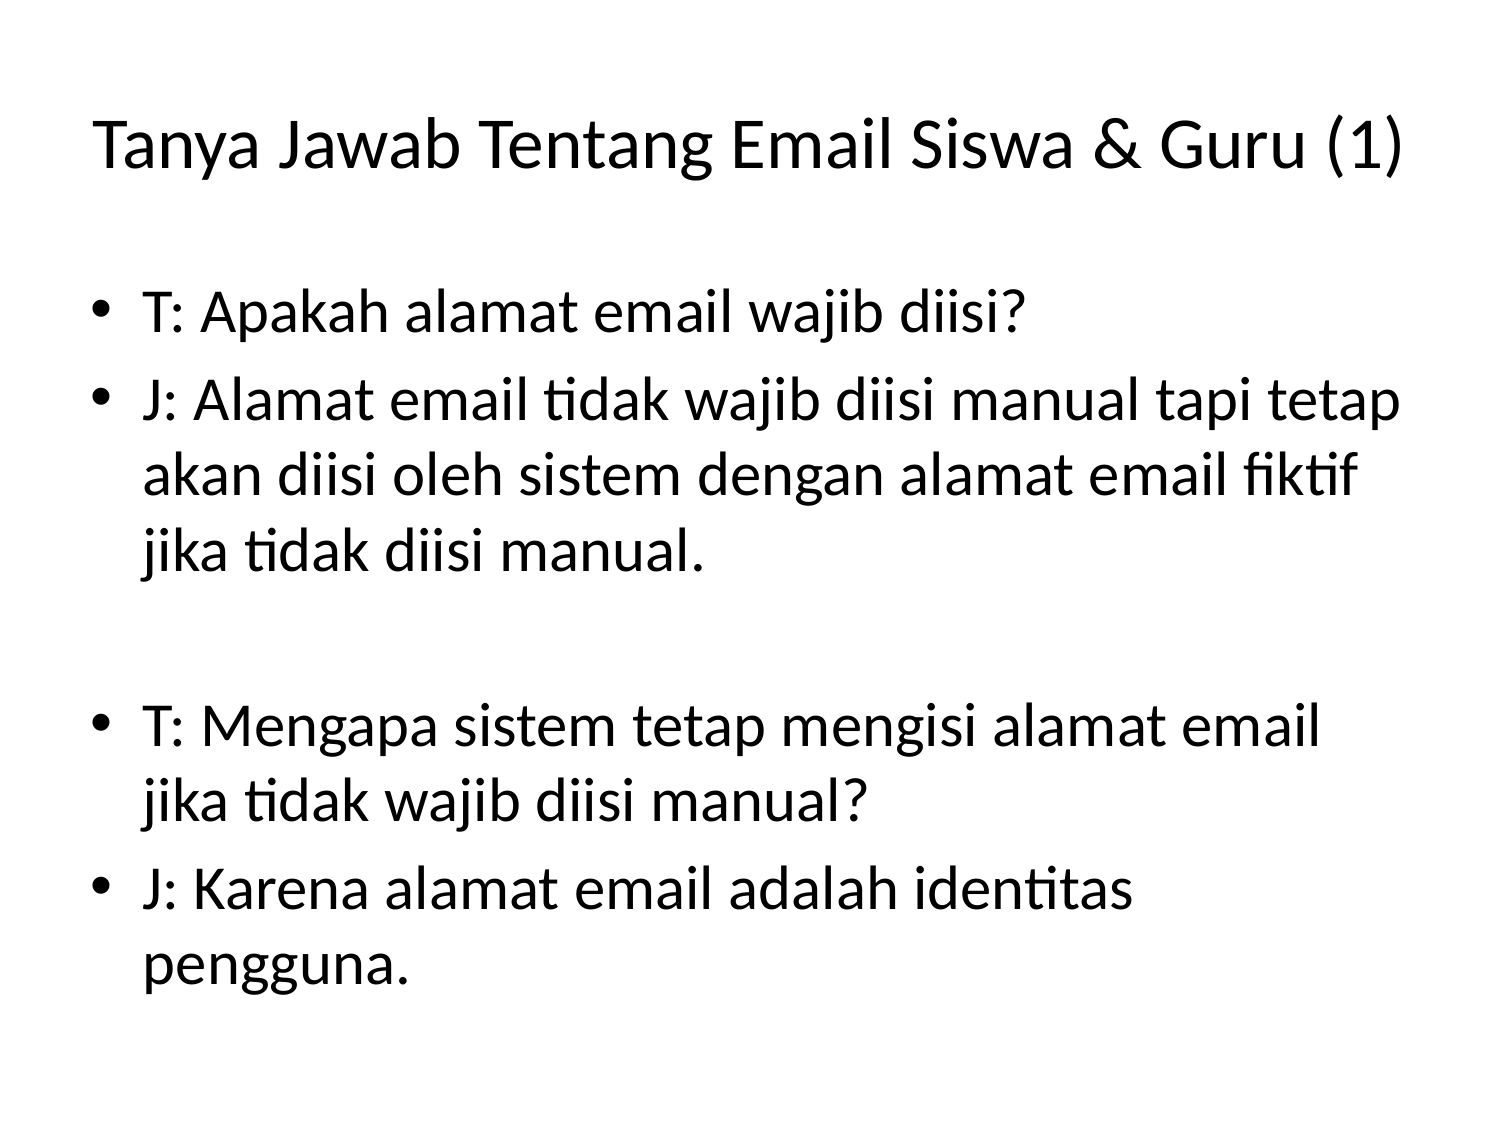

# Tanya Jawab Tentang Email Siswa & Guru (1)
T: Apakah alamat email wajib diisi?
J: Alamat email tidak wajib diisi manual tapi tetap akan diisi oleh sistem dengan alamat email fiktif jika tidak diisi manual.

T: Mengapa sistem tetap mengisi alamat email jika tidak wajib diisi manual?
J: Karena alamat email adalah identitas pengguna.